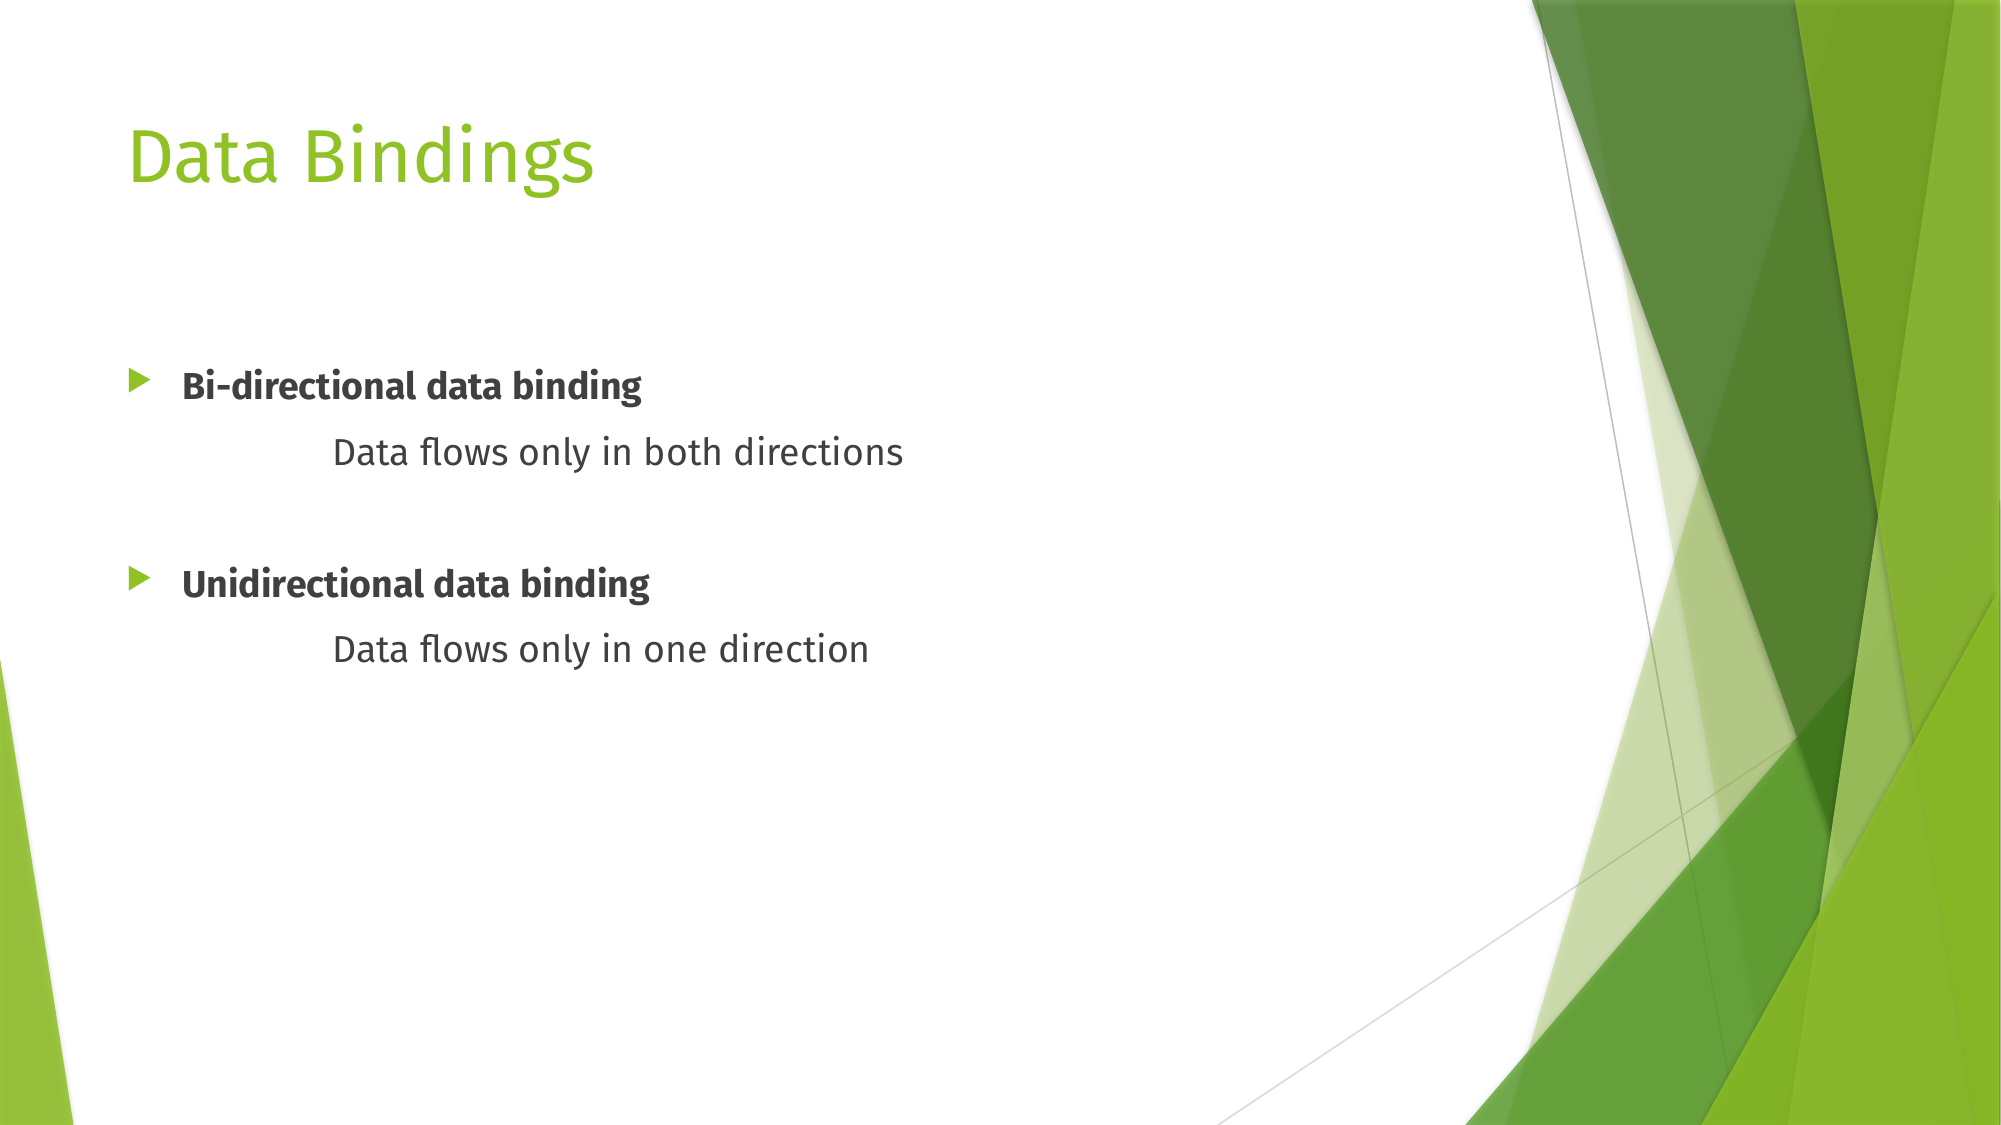

# Data Bindings
Bi-directional data binding
		Data flows only in both directions

Unidirectional data binding
		Data flows only in one direction